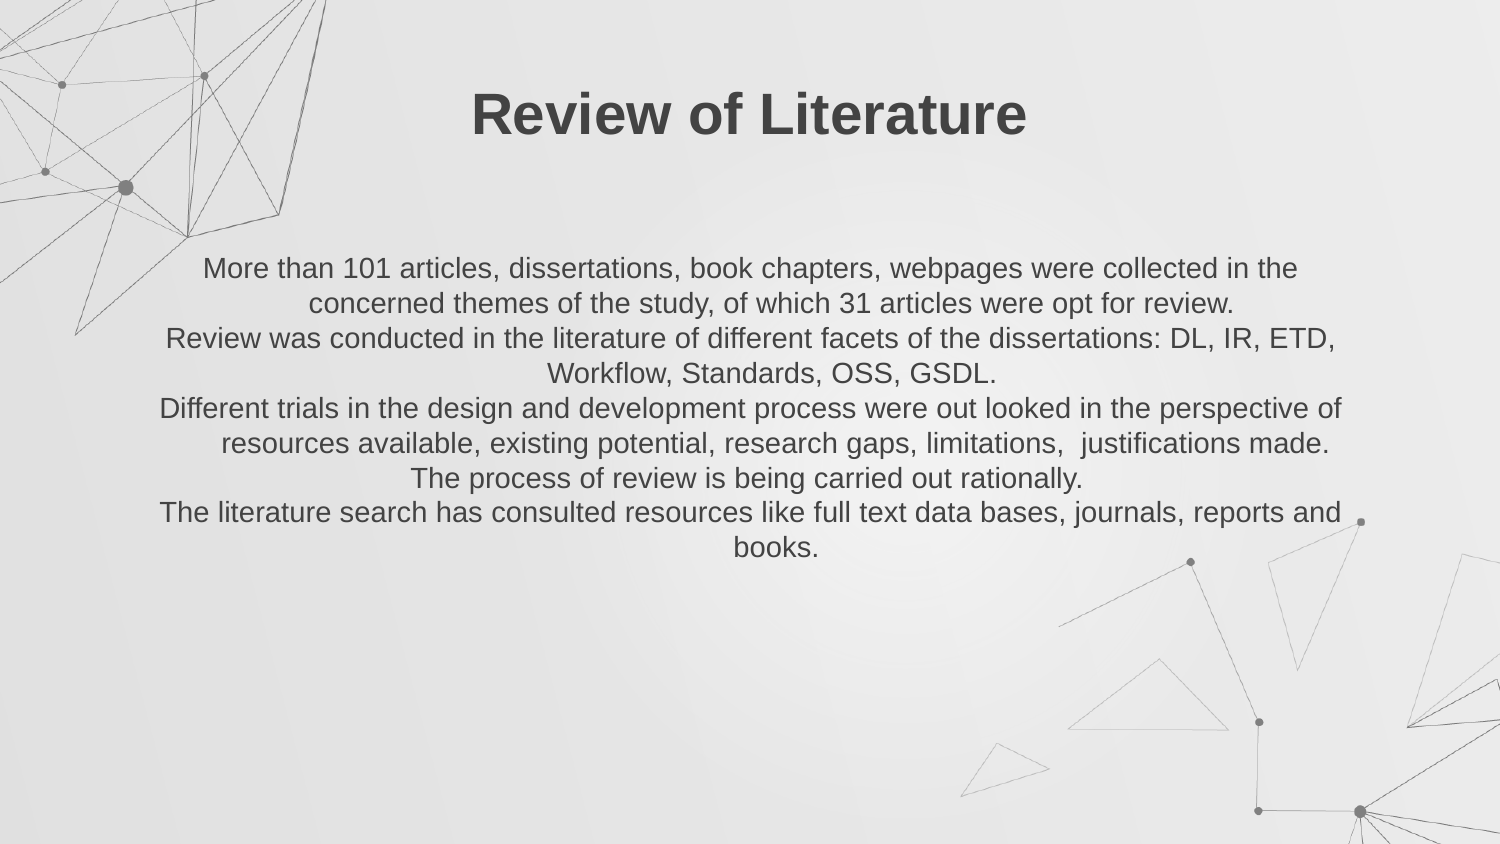

# Review of Literature
More than 101 articles, dissertations, book chapters, webpages were collected in the concerned themes of the study, of which 31 articles were opt for review.
Review was conducted in the literature of different facets of the dissertations: DL, IR, ETD, Workflow, Standards, OSS, GSDL.
Different trials in the design and development process were out looked in the perspective of resources available, existing potential, research gaps, limitations,  justifications made.
The process of review is being carried out rationally.
The literature search has consulted resources like full text data bases, journals, reports and books.